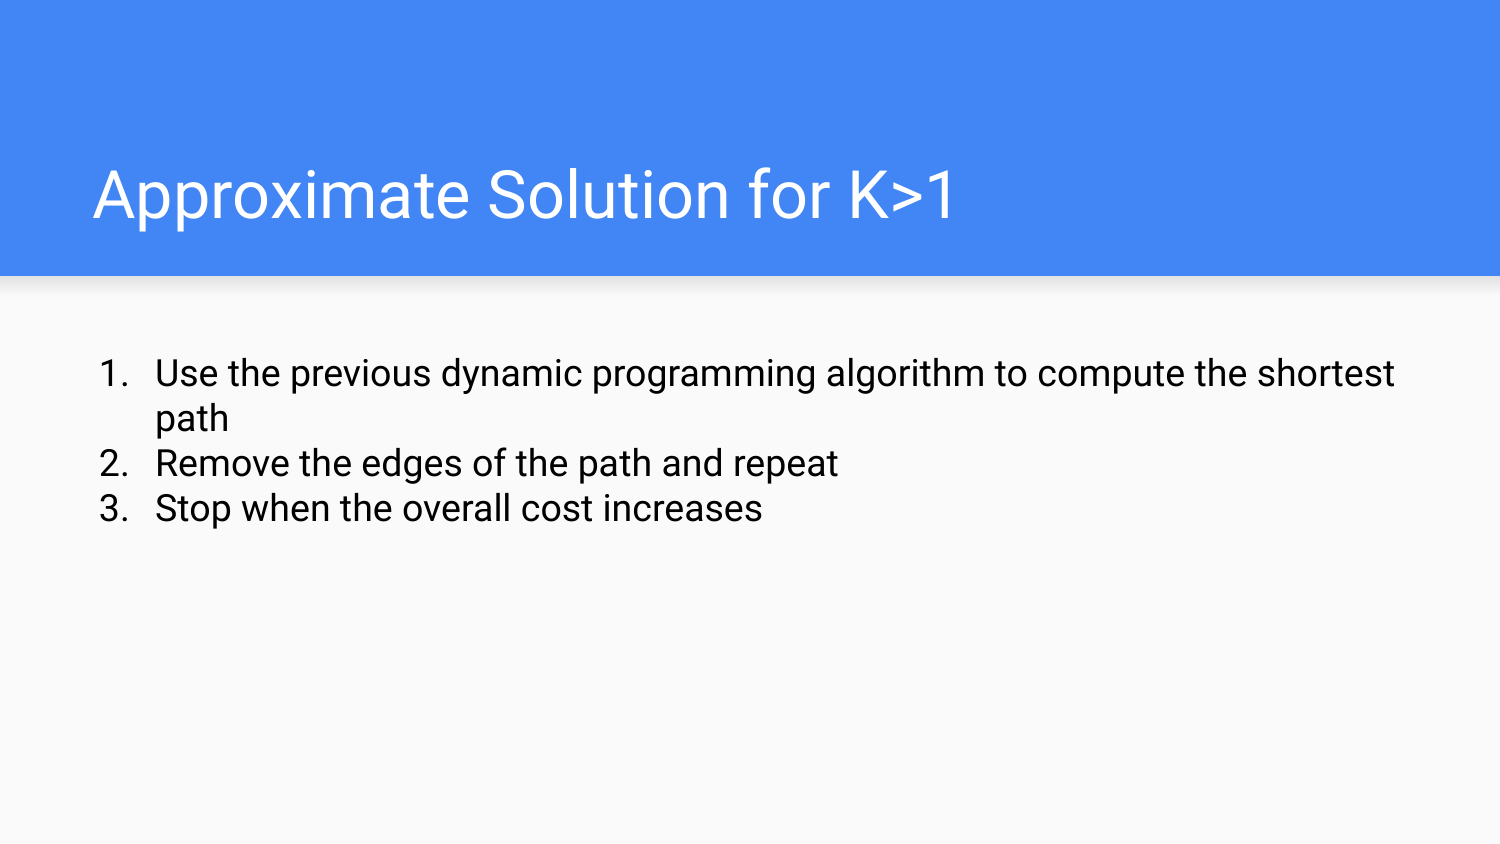

# Approximate Solution for K>1
Use the previous dynamic programming algorithm to compute the shortest path
Remove the edges of the path and repeat
Stop when the overall cost increases